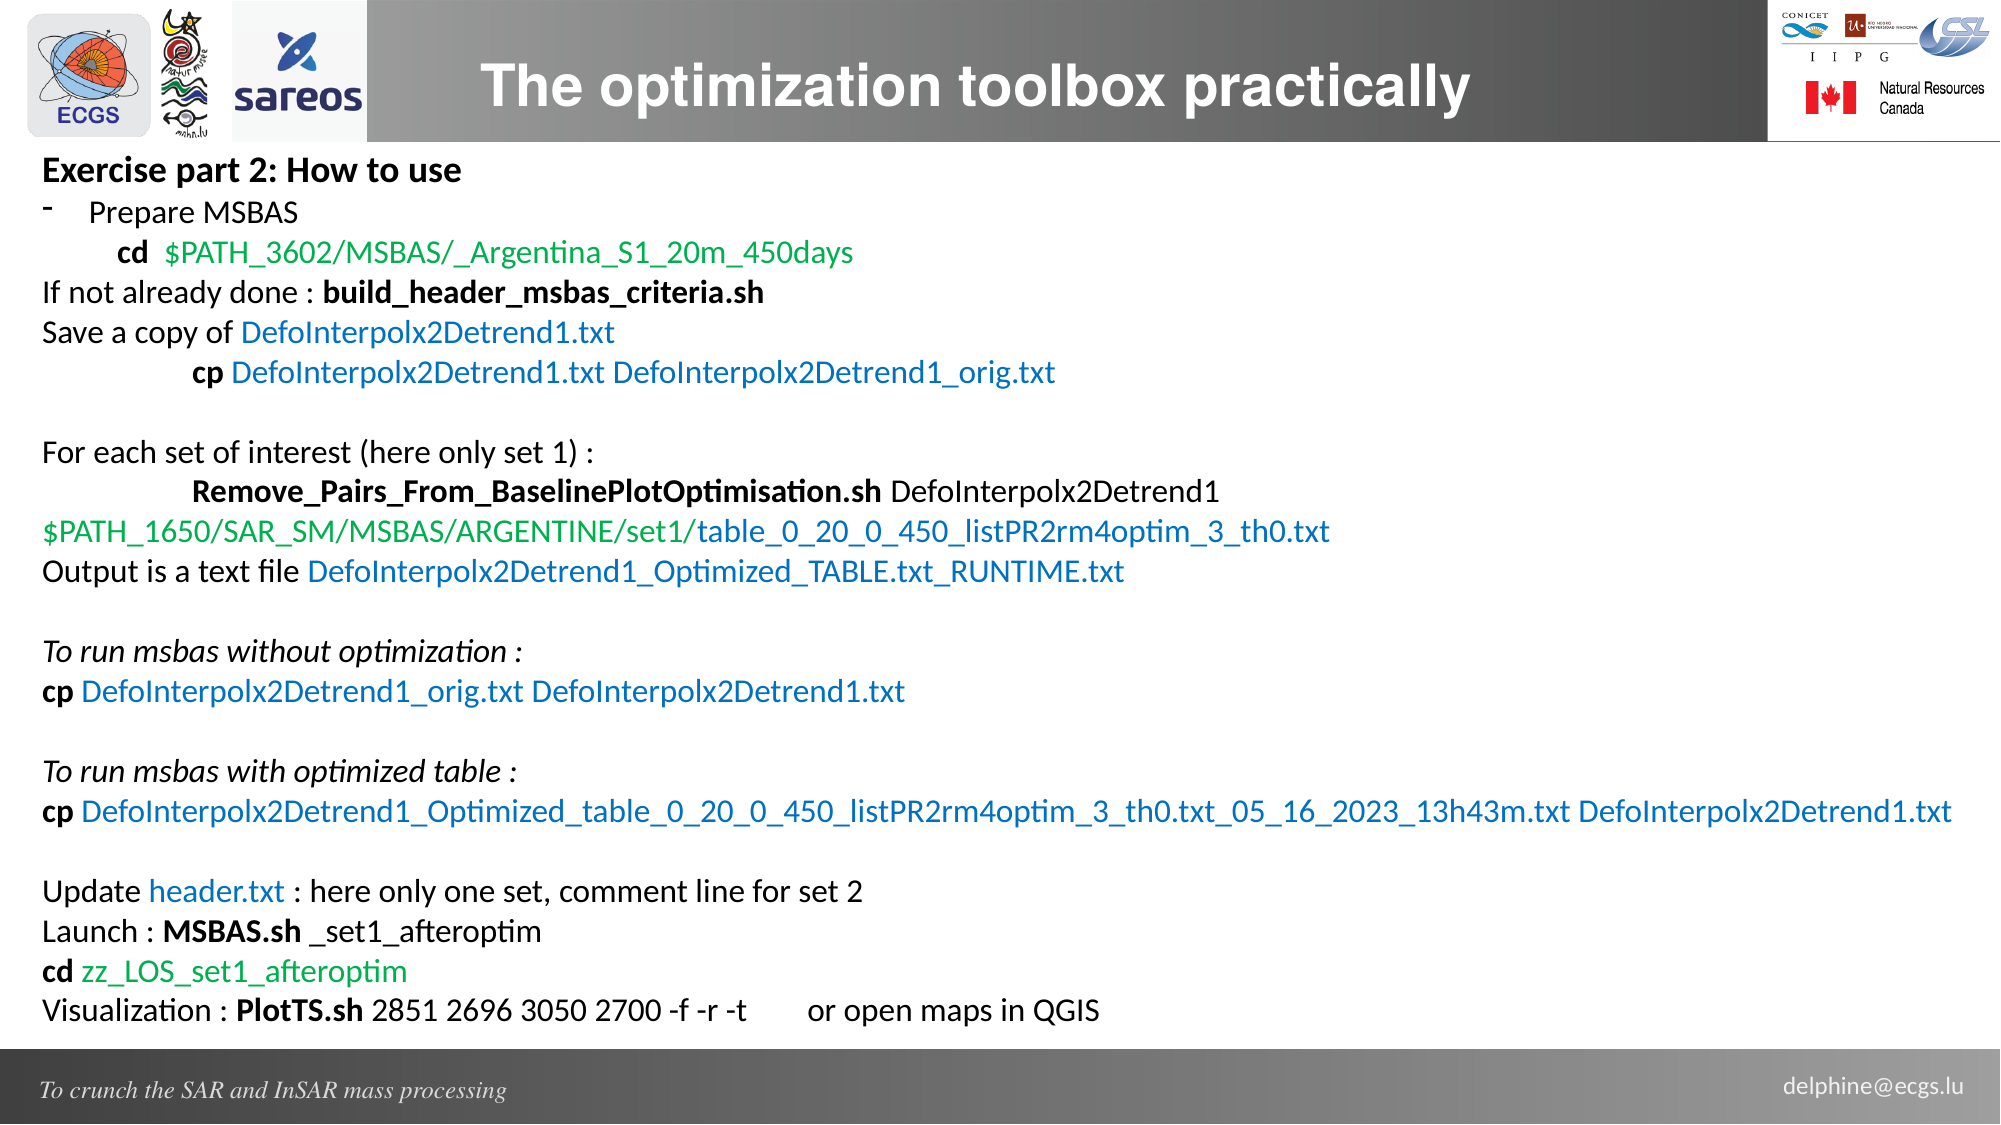

The optimization toolbox practically
Exercise part 2: How to use
Prepare MSBAS
cd  $PATH_3602/MSBAS/_Argentina_S1_20m_450days
If not already done : build_header_msbas_criteria.sh
Save a copy of DefoInterpolx2Detrend1.txt
	cp DefoInterpolx2Detrend1.txt DefoInterpolx2Detrend1_orig.txt

For each set of interest (here only set 1) :
	Remove_Pairs_From_BaselinePlotOptimisation.sh DefoInterpolx2Detrend1 	$PATH_1650/SAR_SM/MSBAS/ARGENTINE/set1/table_0_20_0_450_listPR2rm4optim_3_th0.txt
Output is a text file DefoInterpolx2Detrend1_Optimized_TABLE.txt_RUNTIME.txt

To run msbas without optimization :
cp DefoInterpolx2Detrend1_orig.txt DefoInterpolx2Detrend1.txt

To run msbas with optimized table :
cp DefoInterpolx2Detrend1_Optimized_table_0_20_0_450_listPR2rm4optim_3_th0.txt_05_16_2023_13h43m.txt DefoInterpolx2Detrend1.txt

Update header.txt : here only one set, comment line for set 2
Launch : MSBAS.sh _set1_afteroptim
cd zz_LOS_set1_afteroptim
Visualization : PlotTS.sh 2851 2696 3050 2700 -f -r -t        or open maps in QGIS